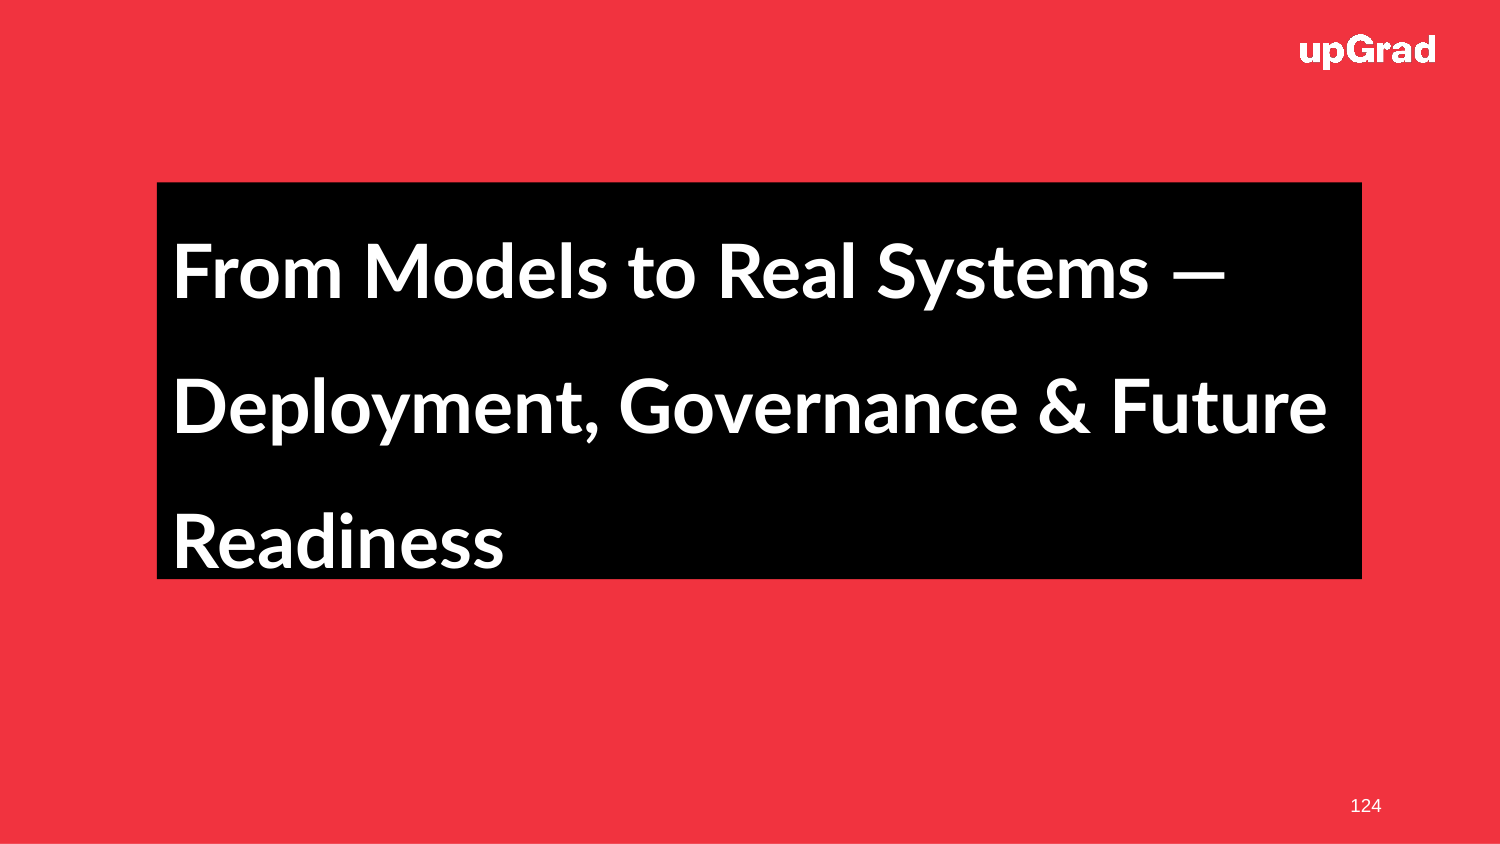

# From Models to Real Systems — Deployment, Governance & Future Readiness
124